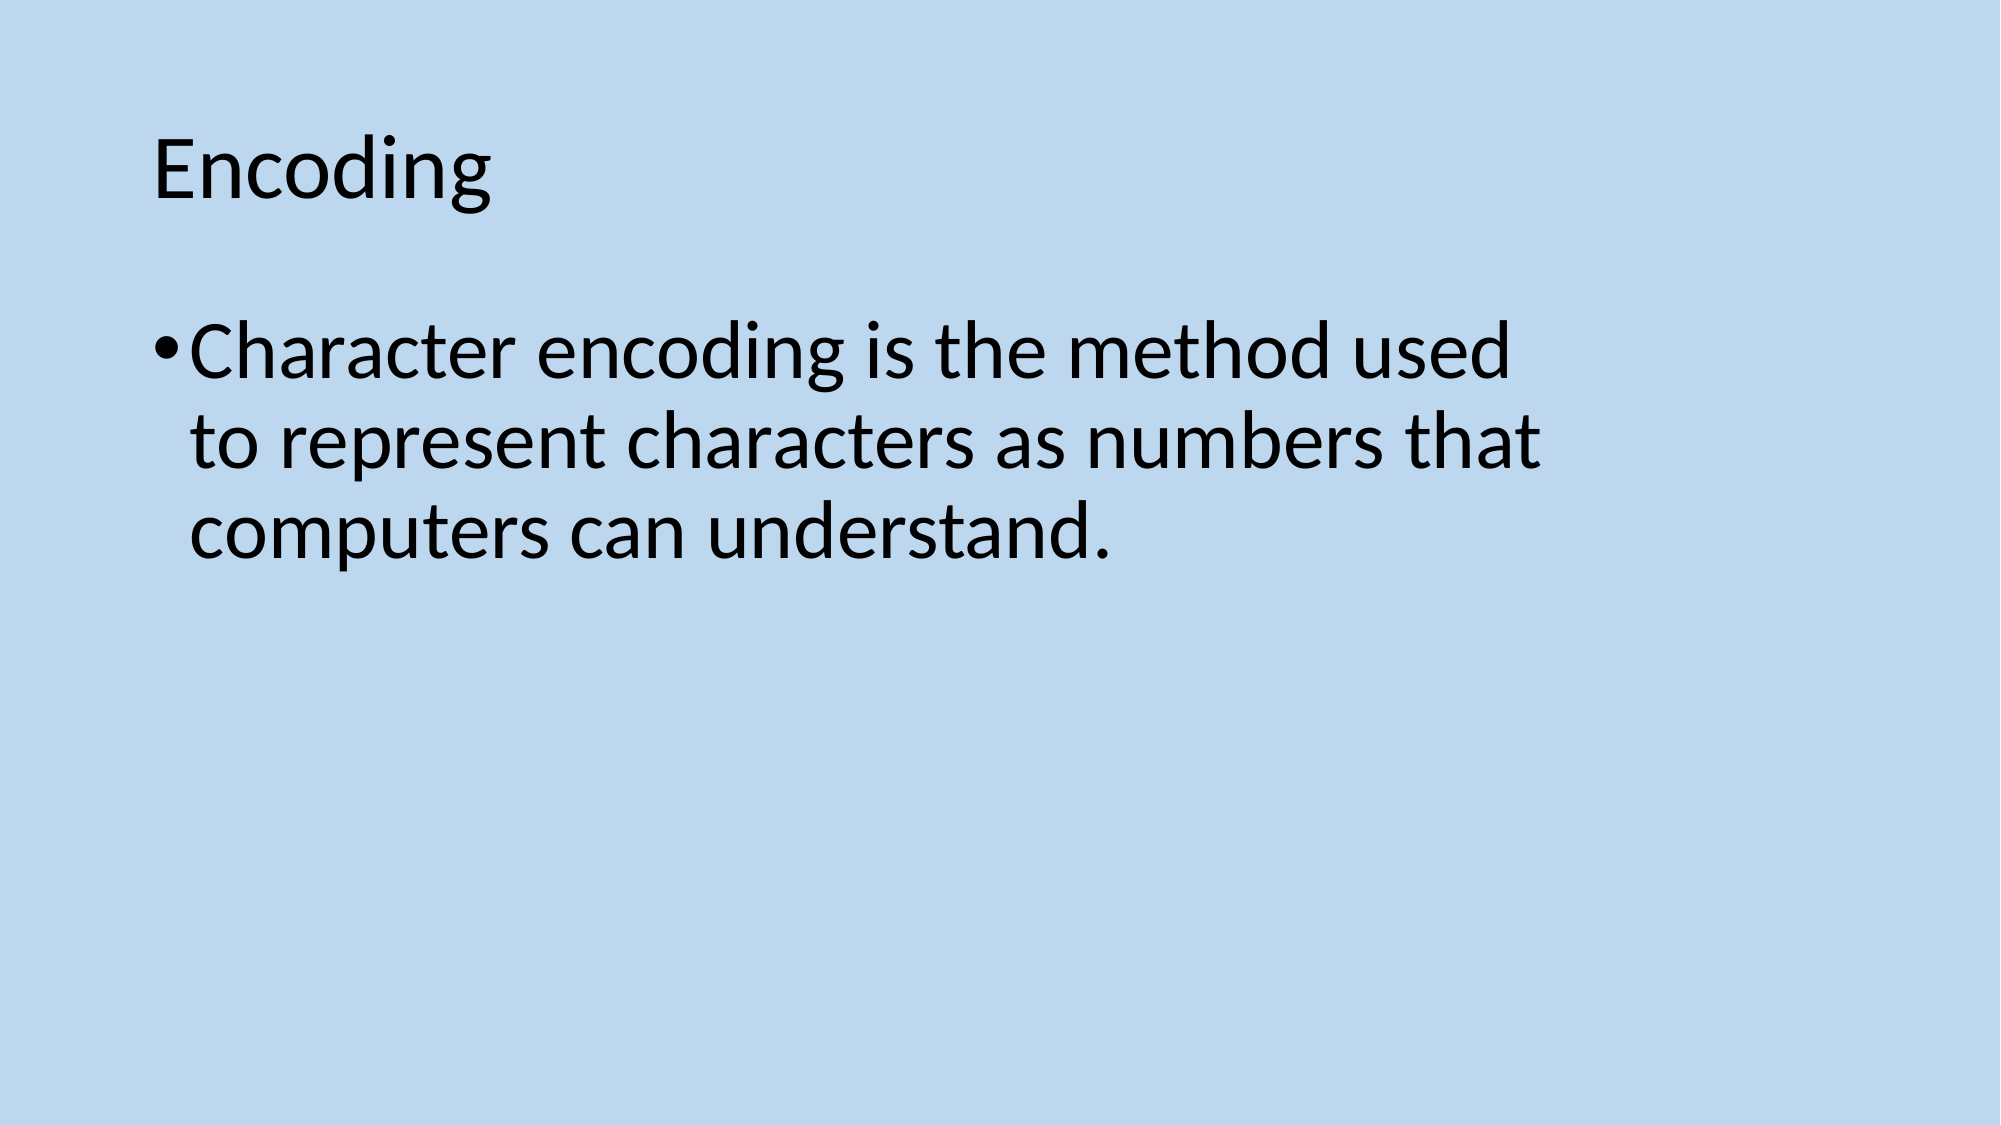

# Encoding
Character encoding is the method used to represent characters as numbers that computers can understand.